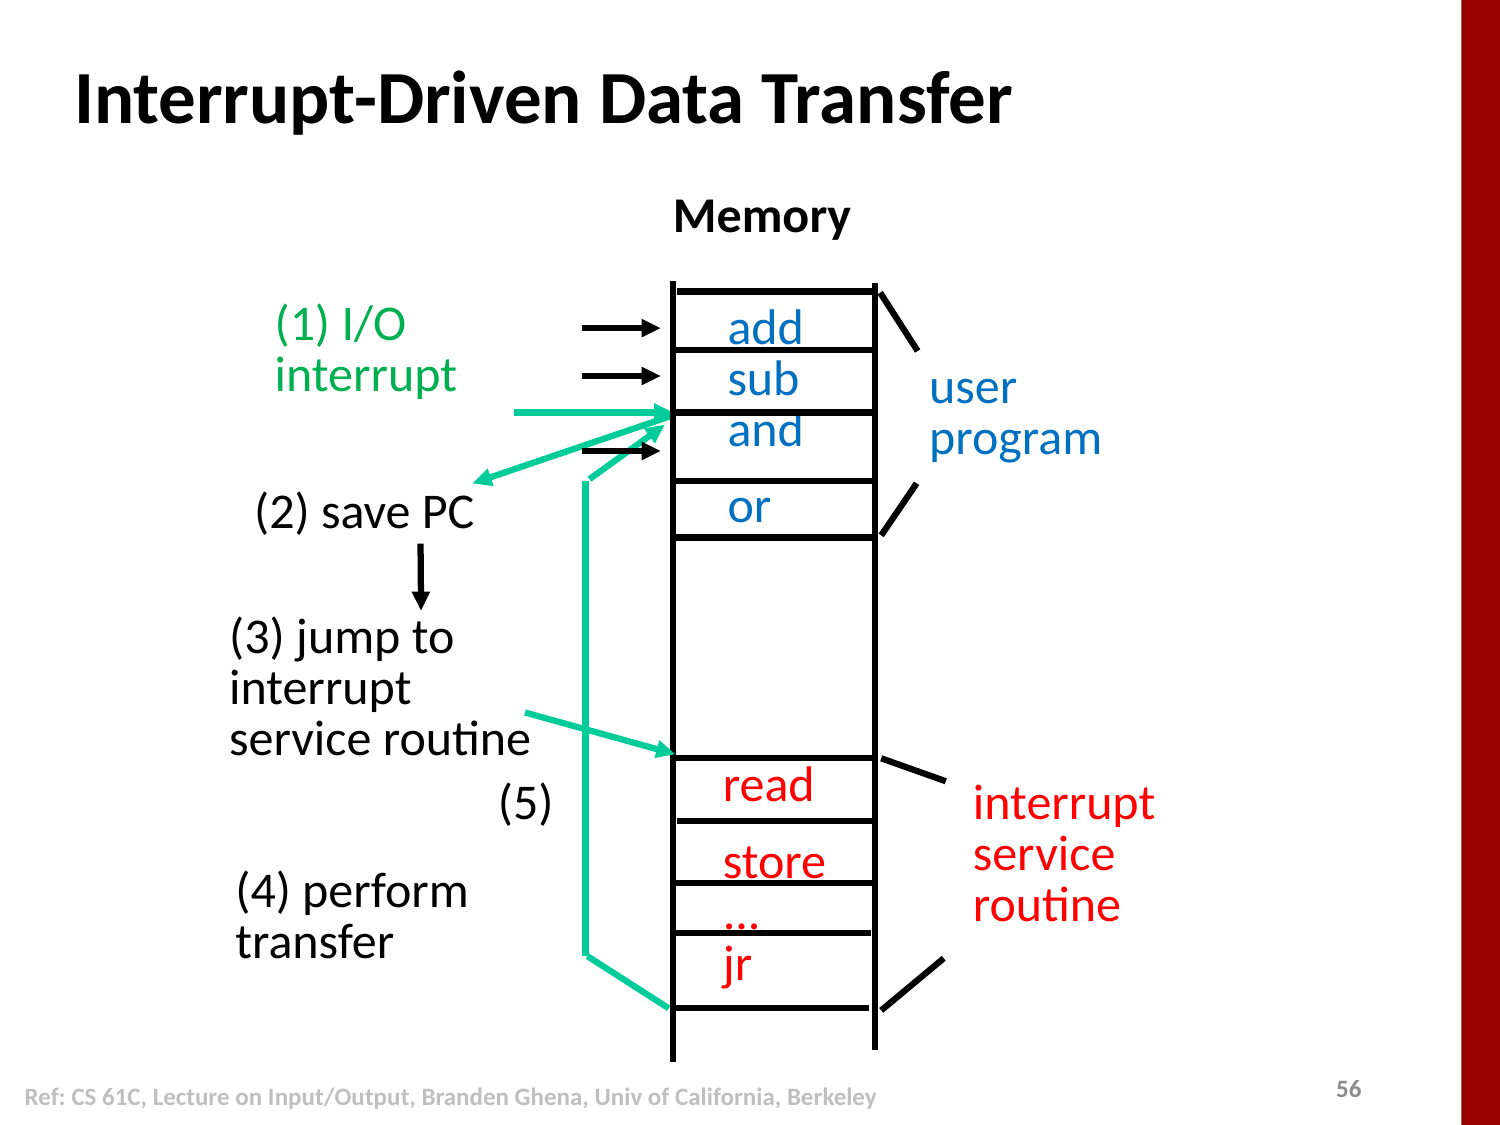

# Interrupt-Driven Data Transfer
Memory
(1) I/O
interrupt
add
sub
and

or
user
program
(2) save PC
(5)
(3) jump to interrupt
service routine
read

store
...
jr
interrupt
service
routine
(4) perform transfer
Ref: CS 61C, Lecture on Input/Output, Branden Ghena, Univ of California, Berkeley